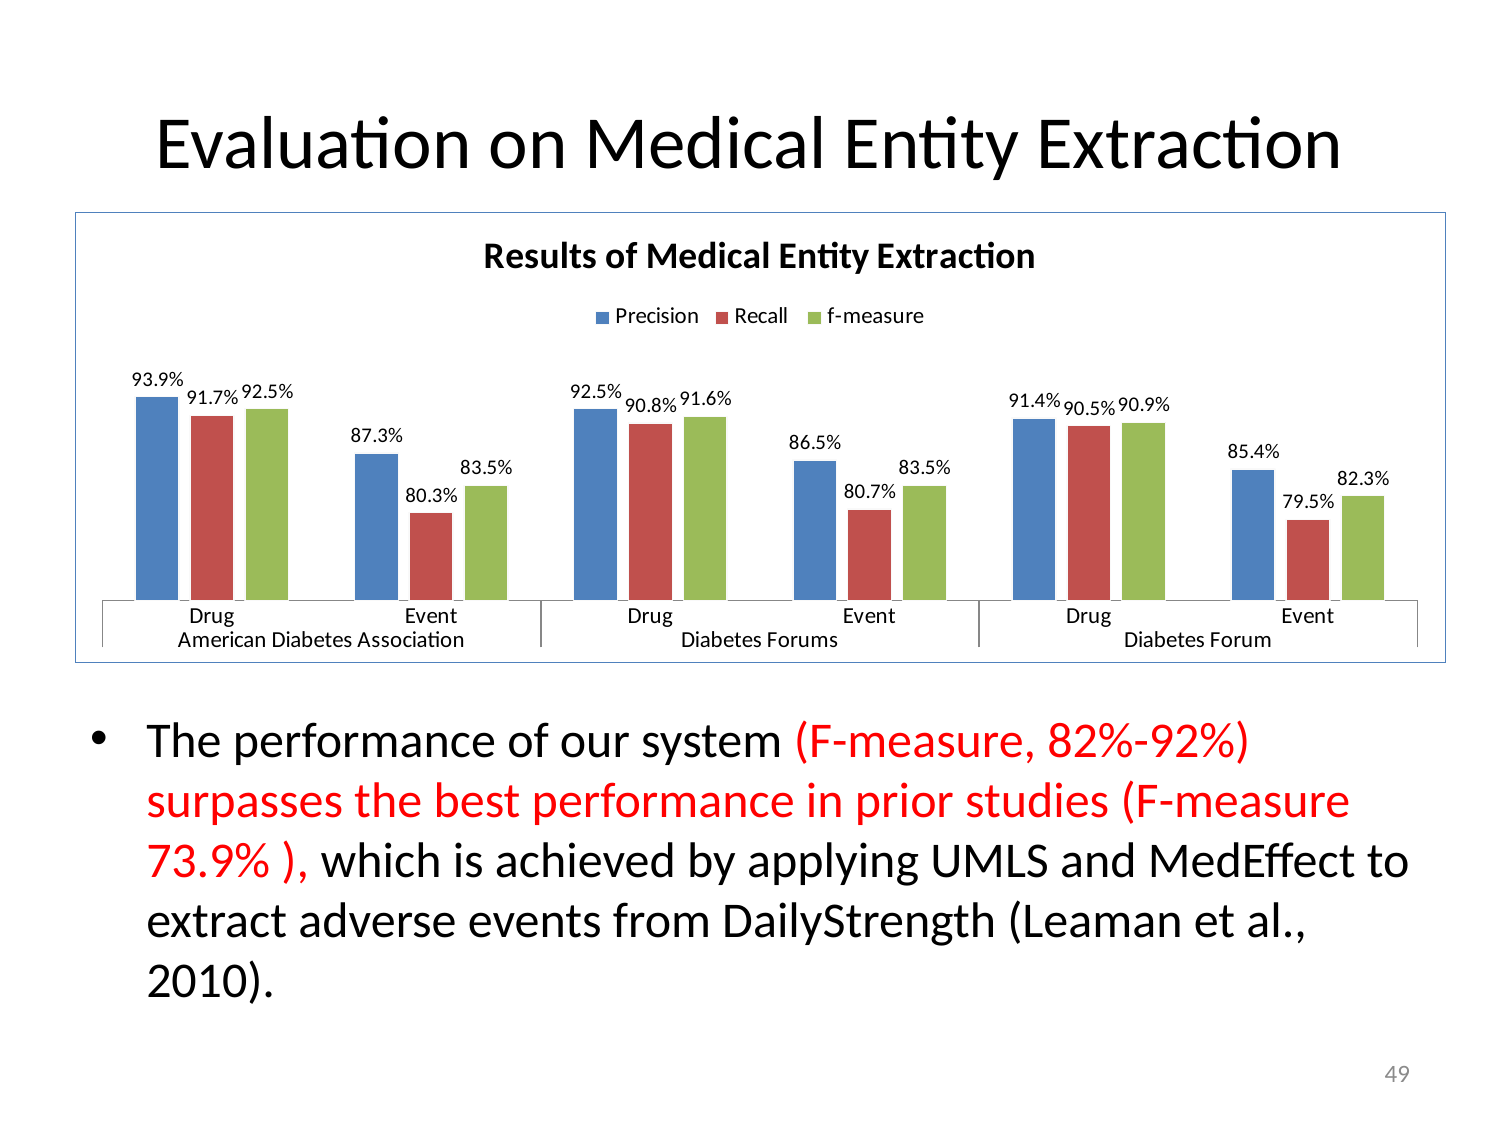

# Evaluation on Medical Entity Extraction

### Chart: Results of Medical Entity Extraction

| Category | Precision | Recall  | f-measure |
|---|---|---|---|
| Drug | 0.939000000000001 | 0.917 | 0.925 |
| Event | 0.873000000000001 | 0.803 | 0.835000000000001 |
| Drug | 0.925 | 0.908 | 0.916 |
| Event | 0.865000000000001 | 0.807 | 0.835000000000001 |
| Drug | 0.914 | 0.905 | 0.909 |
| Event | 0.854000000000001 | 0.795 | 0.823000000000001 |

The performance of our system (F-measure, 82%-92%) surpasses the best performance in prior studies (F-measure 73.9% ), which is achieved by applying UMLS and MedEffect to extract adverse events from DailyStrength (Leaman et al., 2010).

49